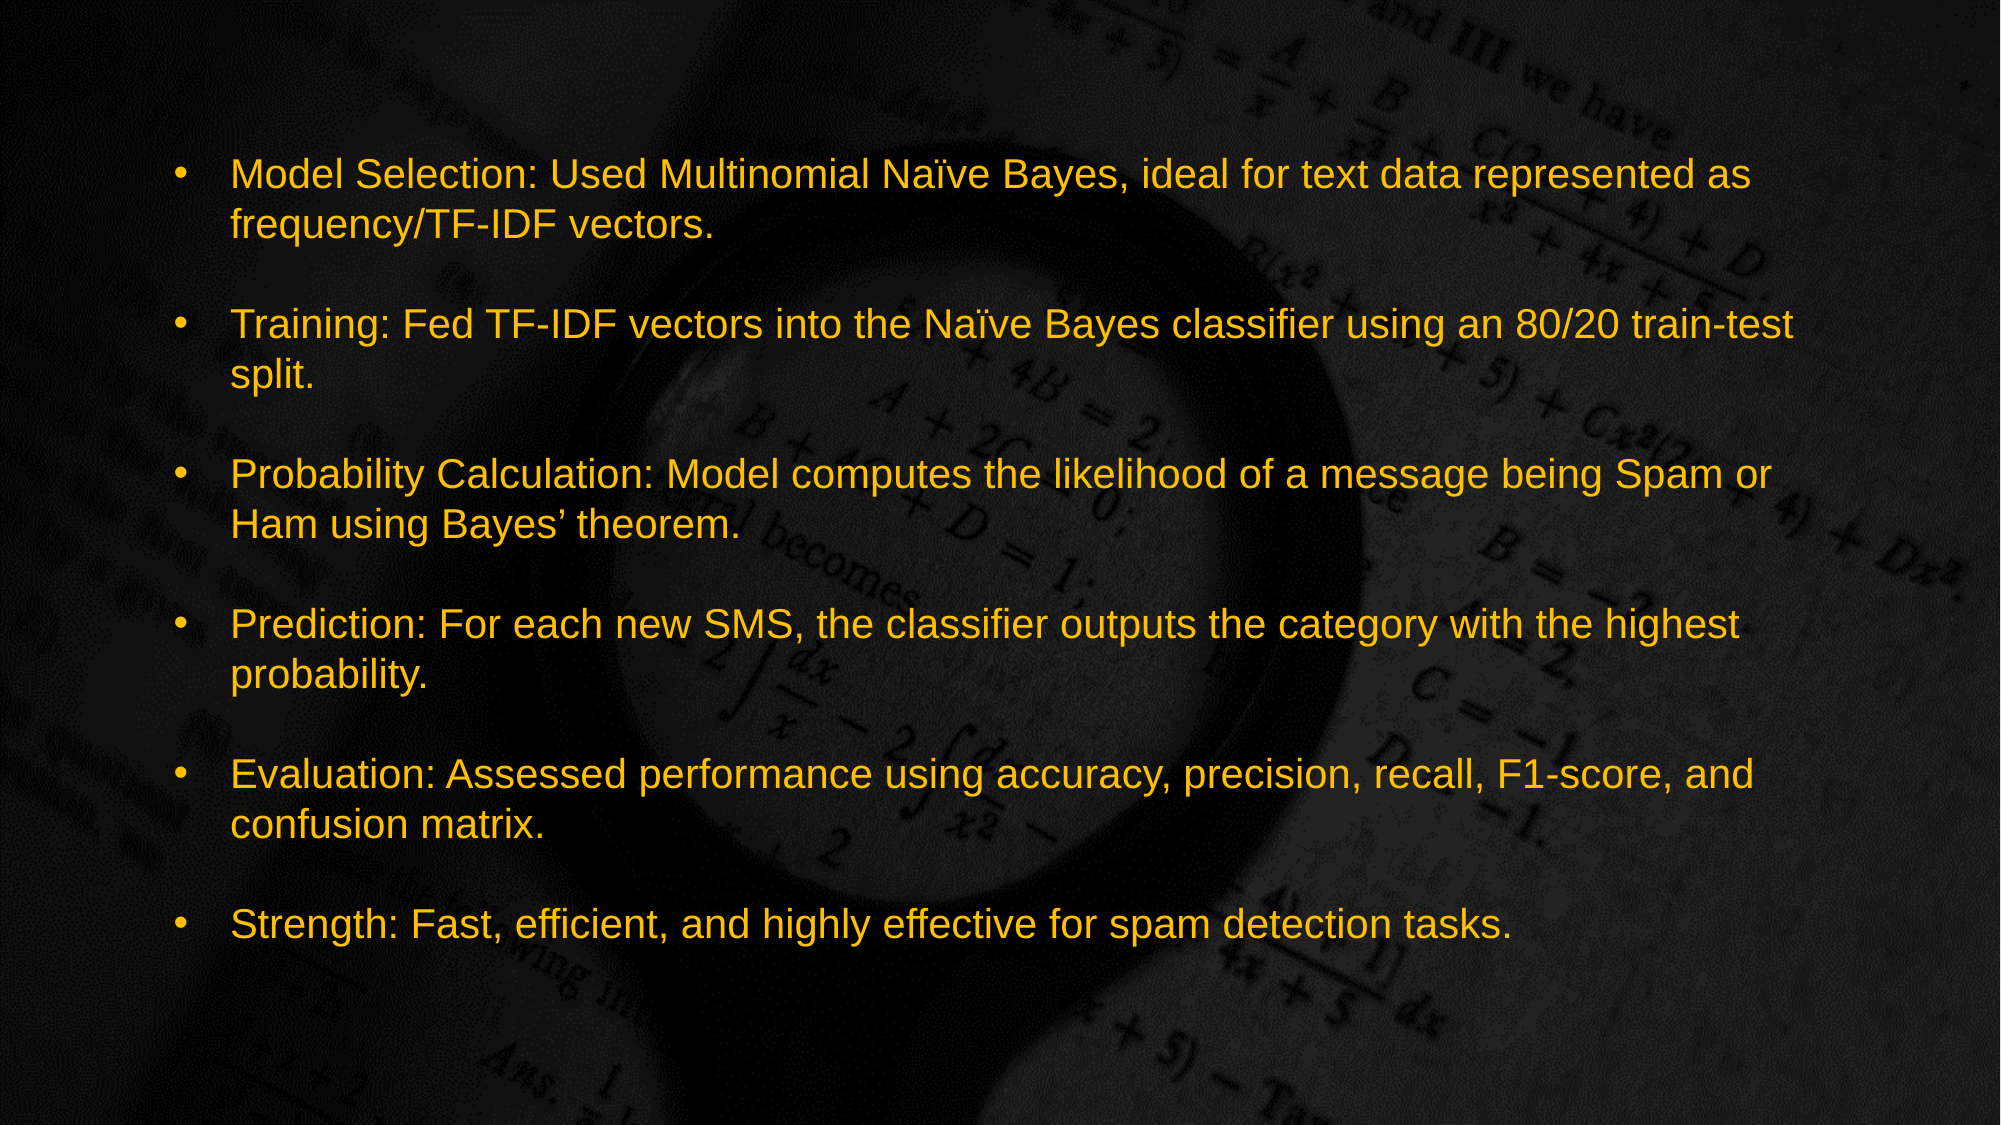

Model Selection: Used Multinomial Naïve Bayes, ideal for text data represented as frequency/TF-IDF vectors.

Training: Fed TF-IDF vectors into the Naïve Bayes classifier using an 80/20 train-test split.

Probability Calculation: Model computes the likelihood of a message being Spam or Ham using Bayes’ theorem.

Prediction: For each new SMS, the classifier outputs the category with the highest probability.

Evaluation: Assessed performance using accuracy, precision, recall, F1-score, and confusion matrix.

Strength: Fast, efficient, and highly effective for spam detection tasks.